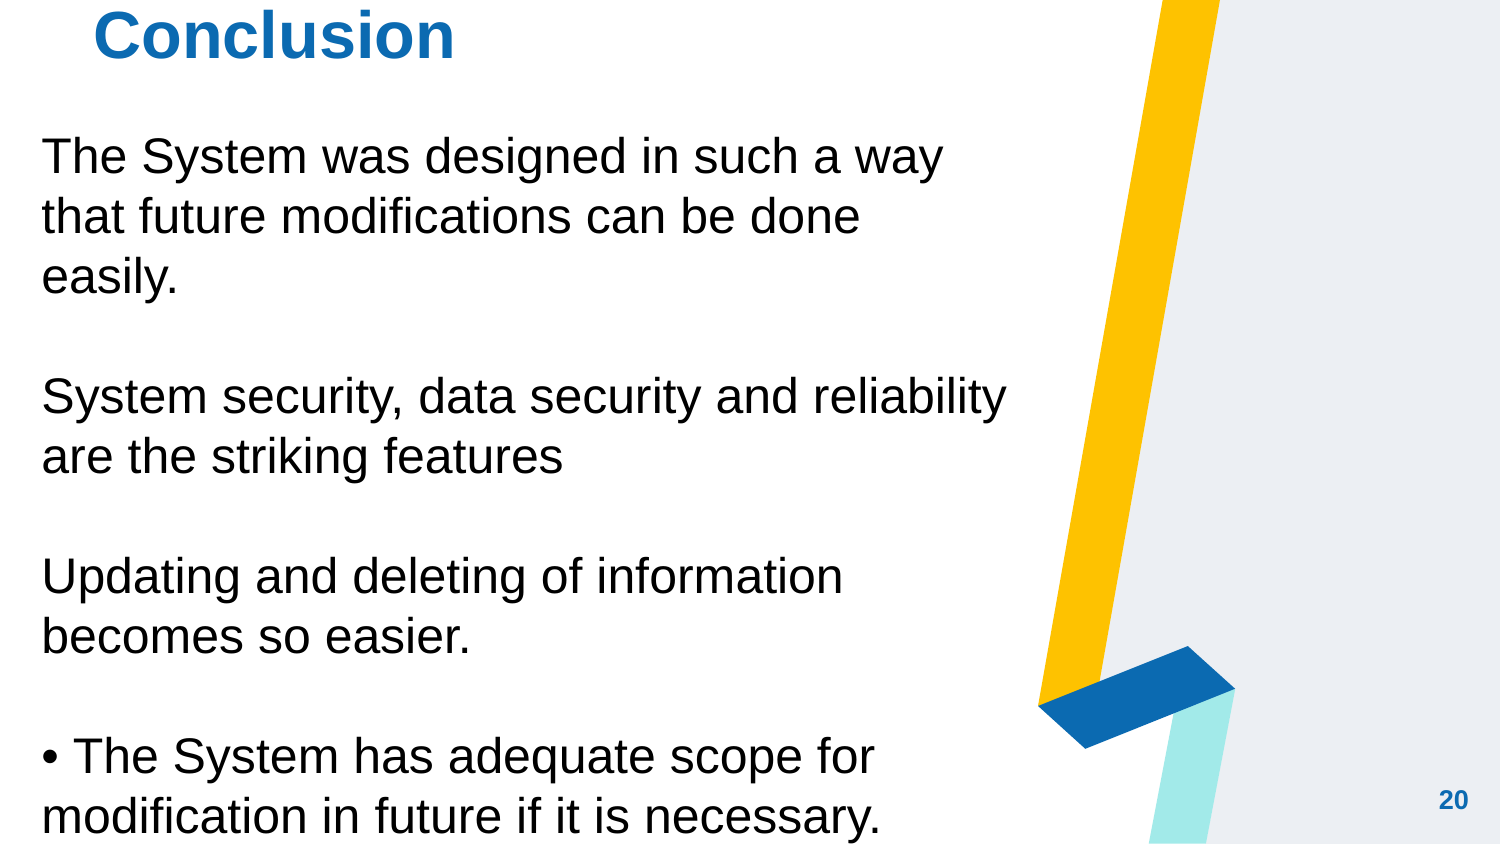

# Conclusion
The System was designed in such a way that future modifications can be done easily.

System security, data security and reliability are the striking features

Updating and deleting of information becomes so easier.

• The System has adequate scope for modification in future if it is necessary.
20